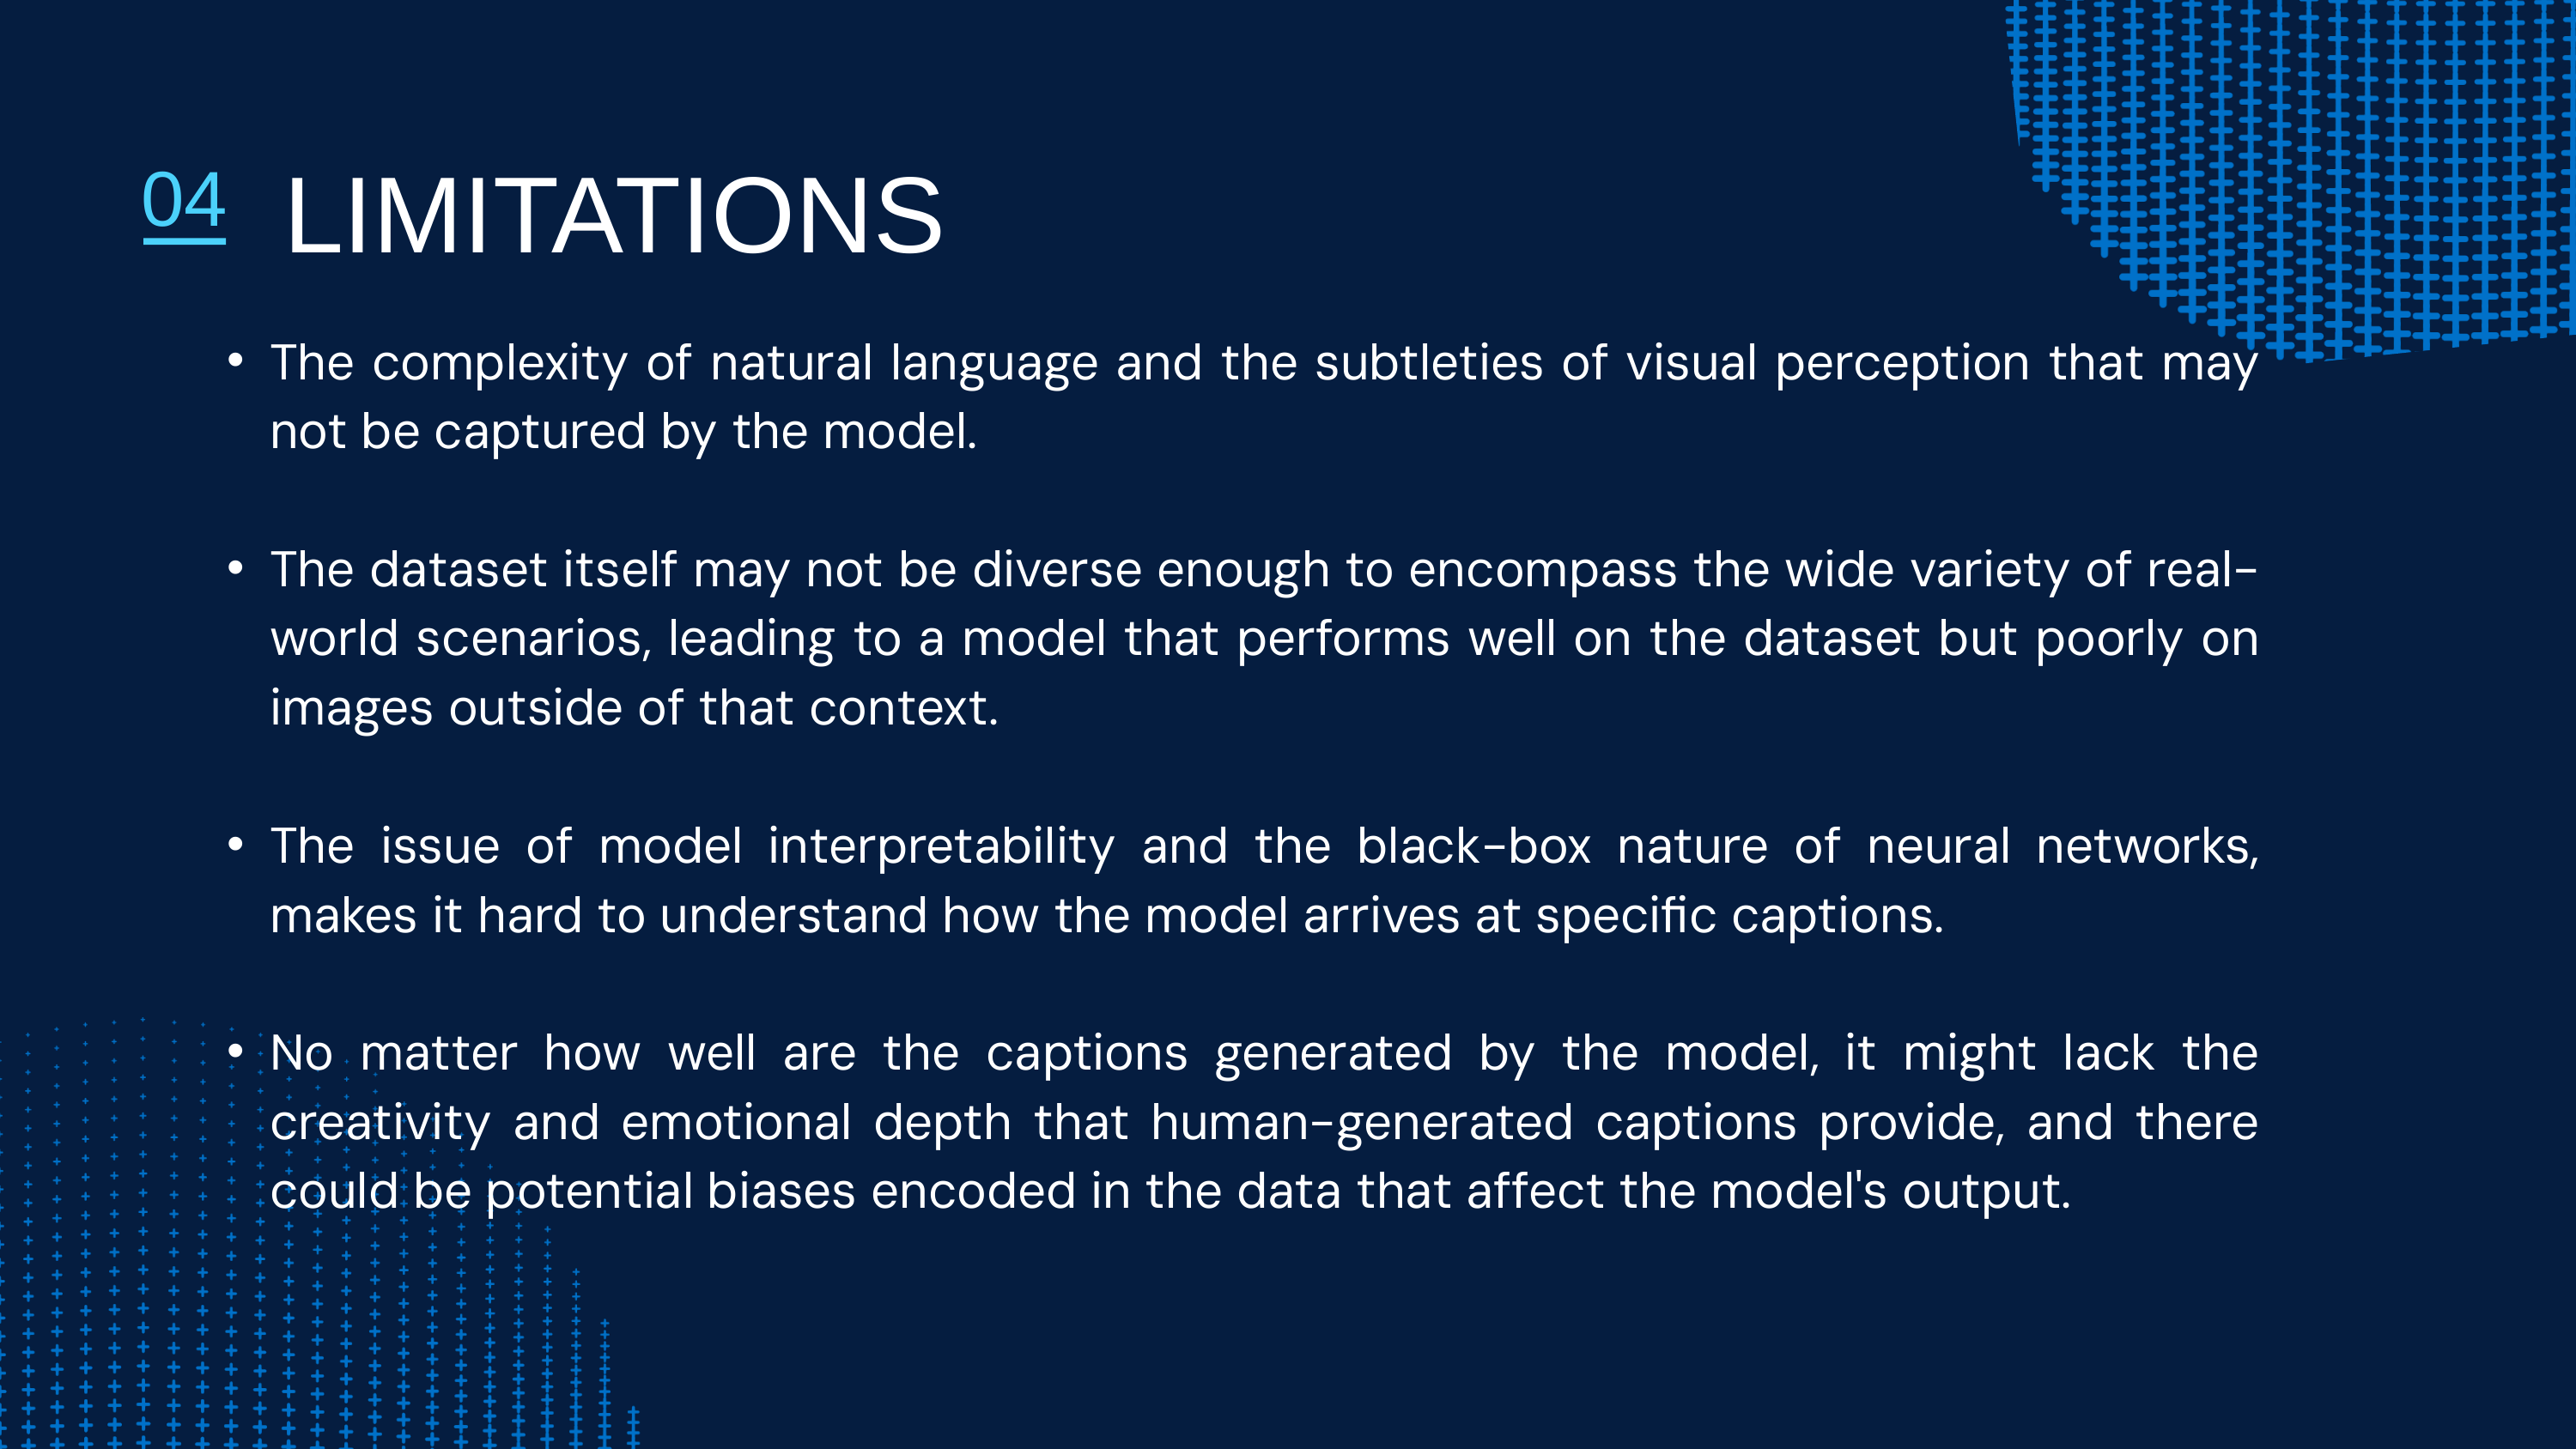

04
LIMITATIONS

The complexity of natural language and the subtleties of visual perception that may not be captured by the model.

The dataset itself may not be diverse enough to encompass the wide variety of real-world scenarios, leading to a model that performs well on the dataset but poorly on images outside of that context.

The issue of model interpretability and the black-box nature of neural networks, makes it hard to understand how the model arrives at specific captions.

No matter how well are the captions generated by the model, it might lack the creativity and emotional depth that human-generated captions provide, and there could be potential biases encoded in the data that affect the model's output.